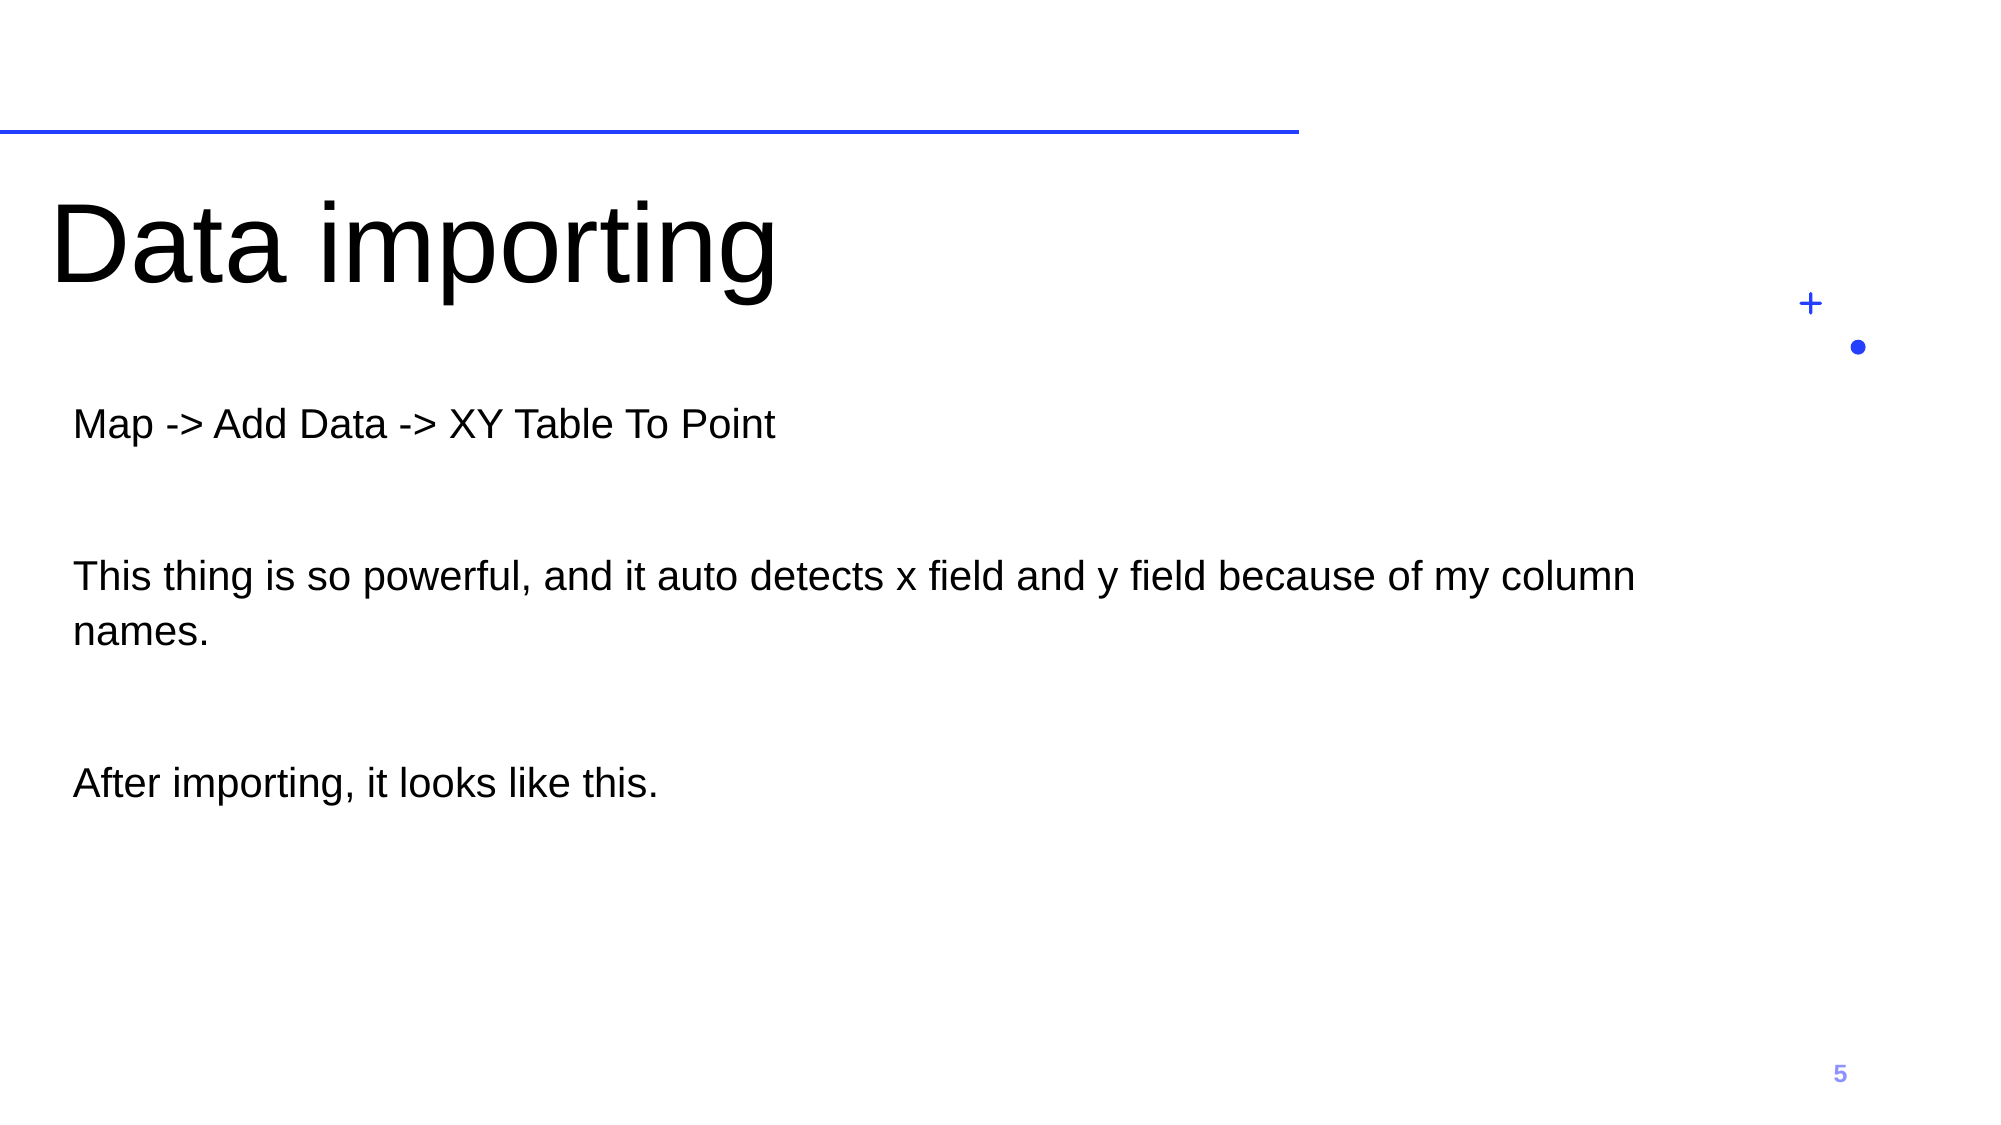

# Data importing
Map -> Add Data -> XY Table To Point

This thing is so powerful, and it auto detects x field and y field because of my column names.

After importing, it looks like this.
5